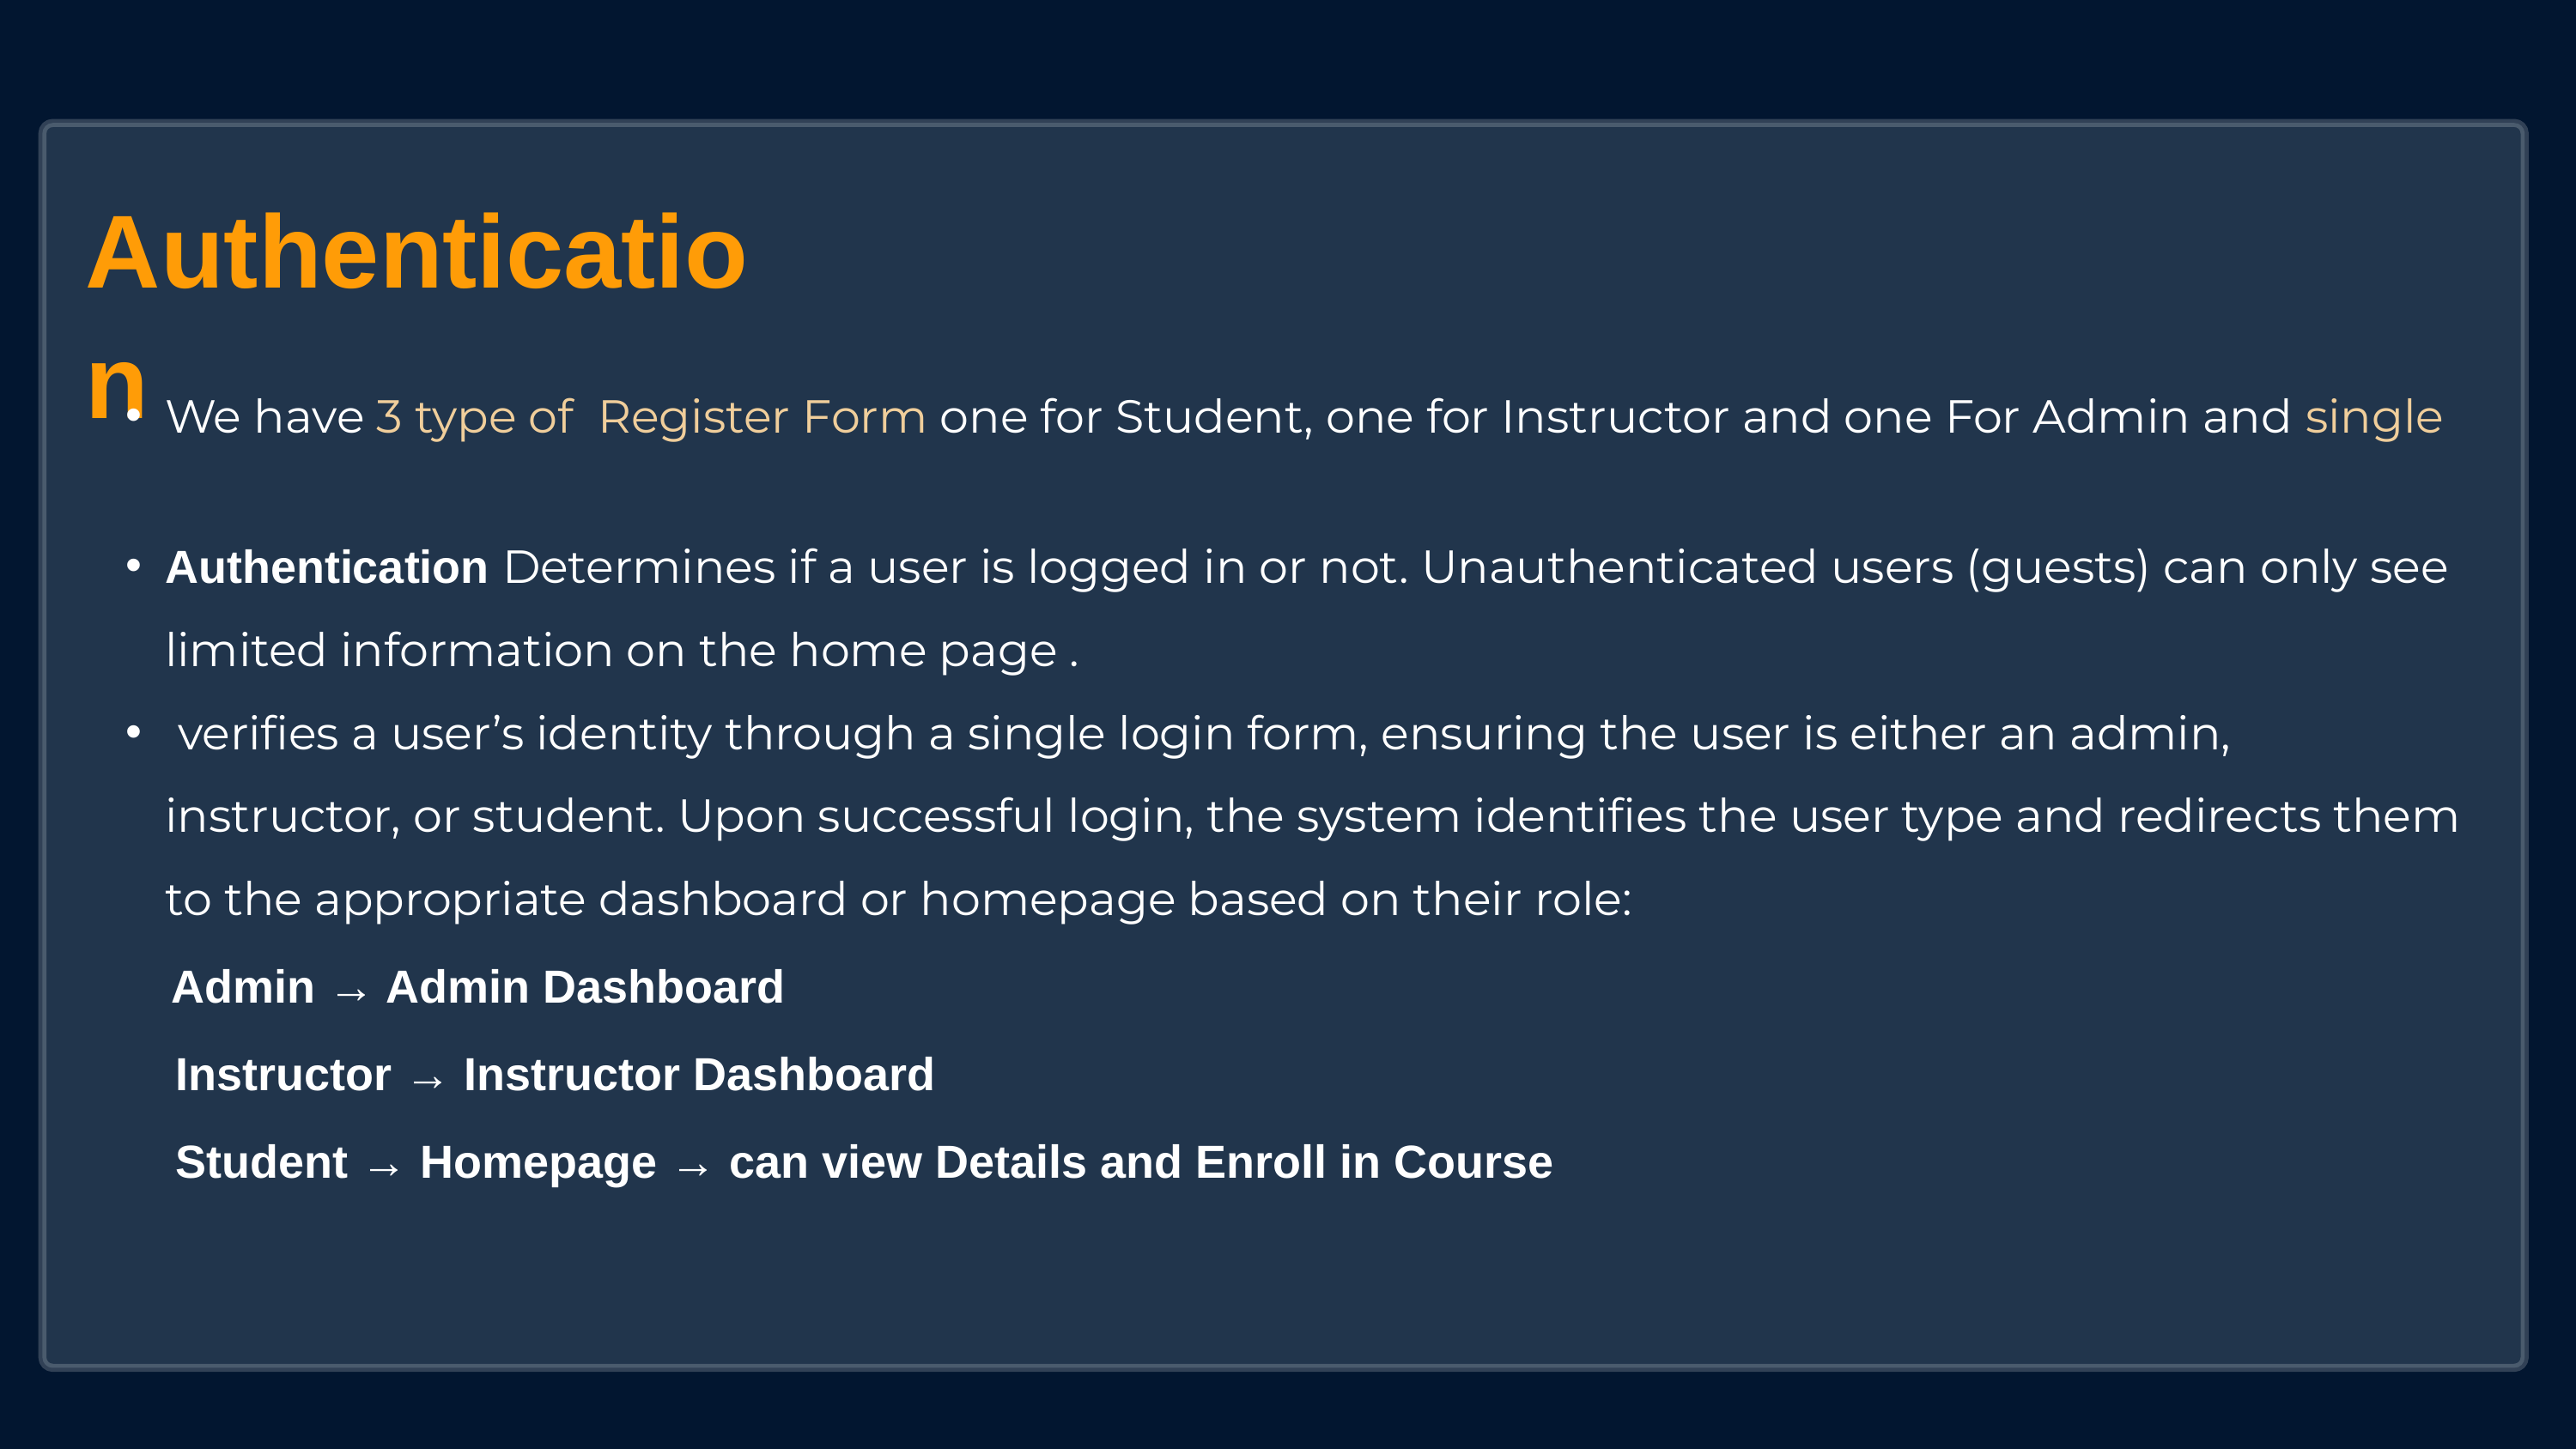

Authentication
We have 3 type of  Register Form one for Student, one for Instructor and one For Admin and single

Authentication Determines if a user is logged in or not. Unauthenticated users (guests) can only see limited information on the home page .
 verifies a user’s identity through a single login form, ensuring the user is either an admin, instructor, or student. Upon successful login, the system identifies the user type and redirects them to the appropriate dashboard or homepage based on their role:
       Admin → Admin Dashboard
       Instructor → Instructor Dashboard
       Student → Homepage → can view Details and Enroll in Course